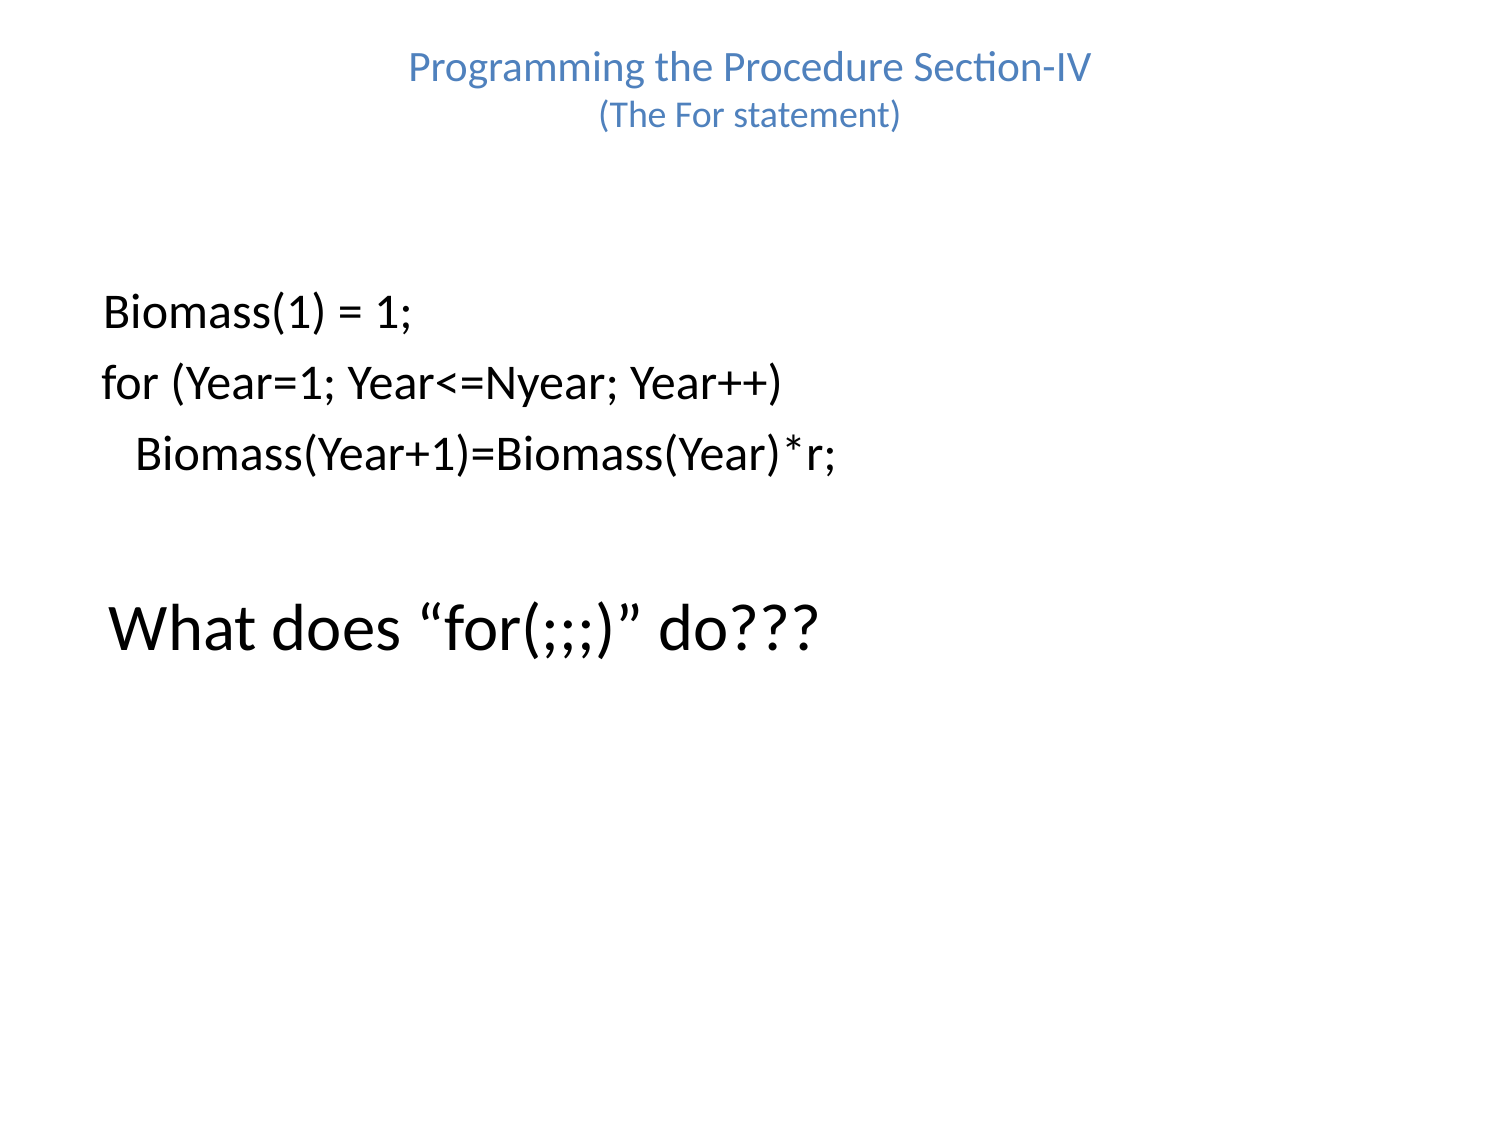

# Programming the Procedure Section-IV (The For statement)
 Biomass(1) = 1;
 for (Year=1; Year<=Nyear; Year++)
    Biomass(Year+1)=Biomass(Year)*r;

 What does “for(;;;)” do???